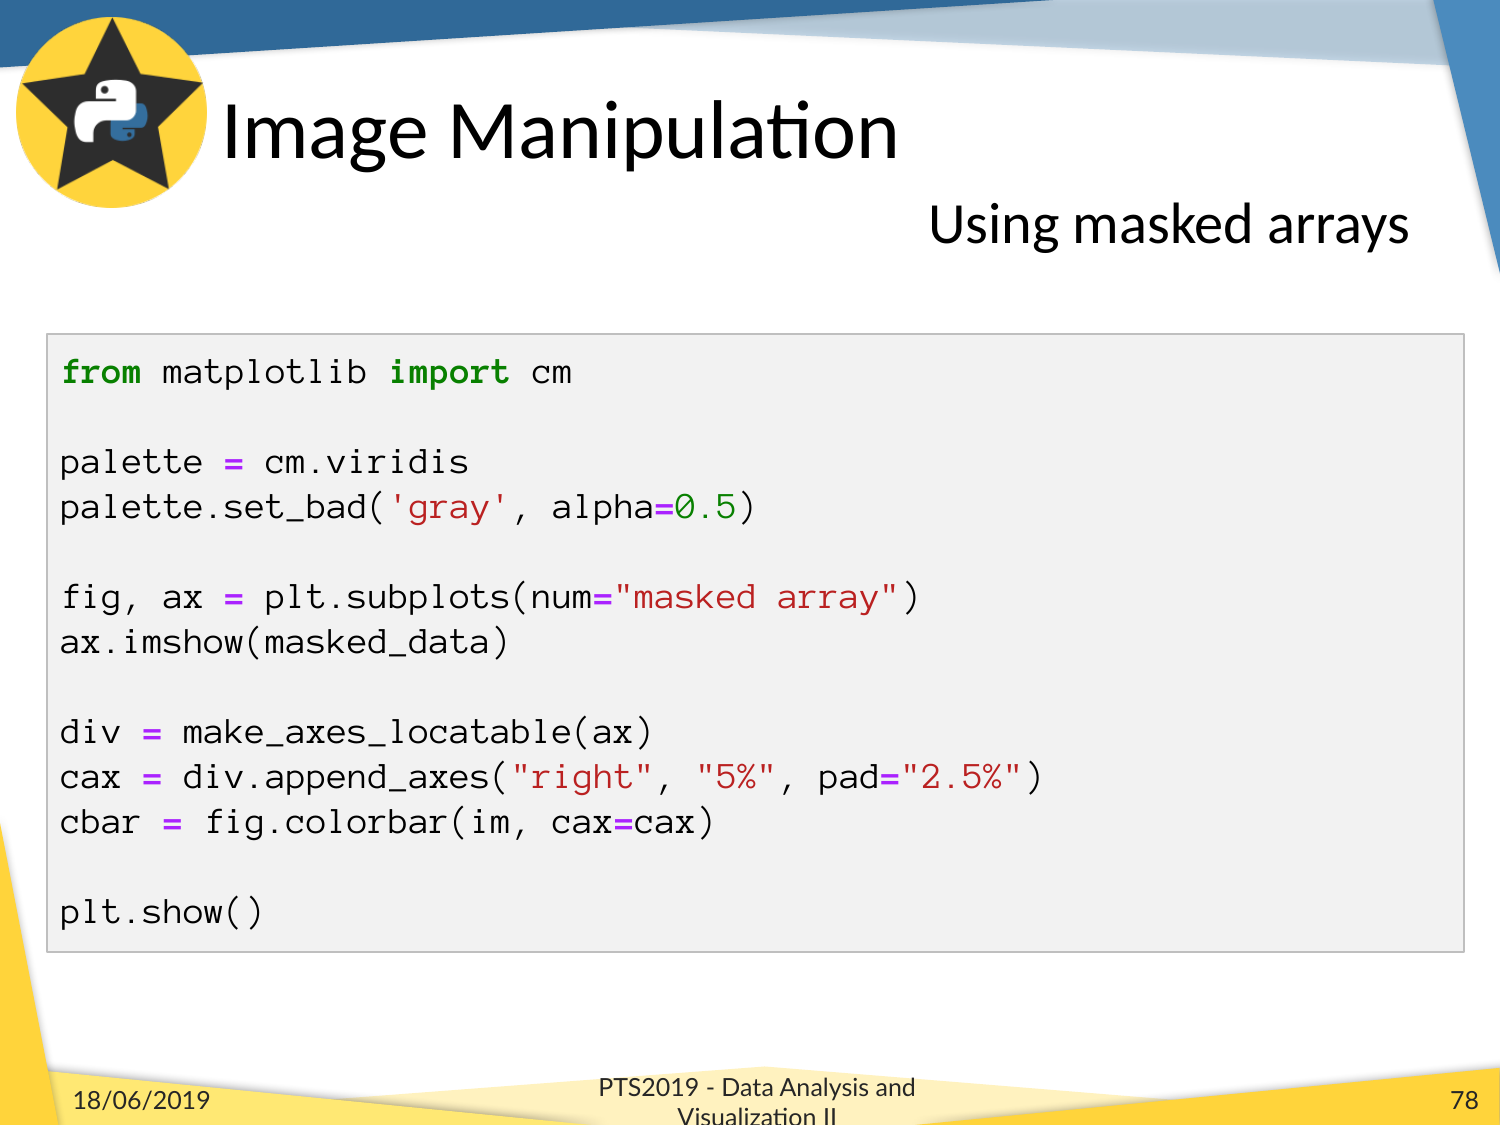

# Image Manipulation
Using masked arrays
from matplotlib import cm

palette = cm.viridis
palette.set_bad('gray', alpha=0.5)

fig, ax = plt.subplots(num="masked array")
ax.imshow(masked_data)

div = make_axes_locatable(ax)
cax = div.append_axes("right", "5%", pad="2.5%")
cbar = fig.colorbar(im, cax=cax)

plt.show()
PTS2019 - Data Analysis and Visualization II
18/06/2019
78